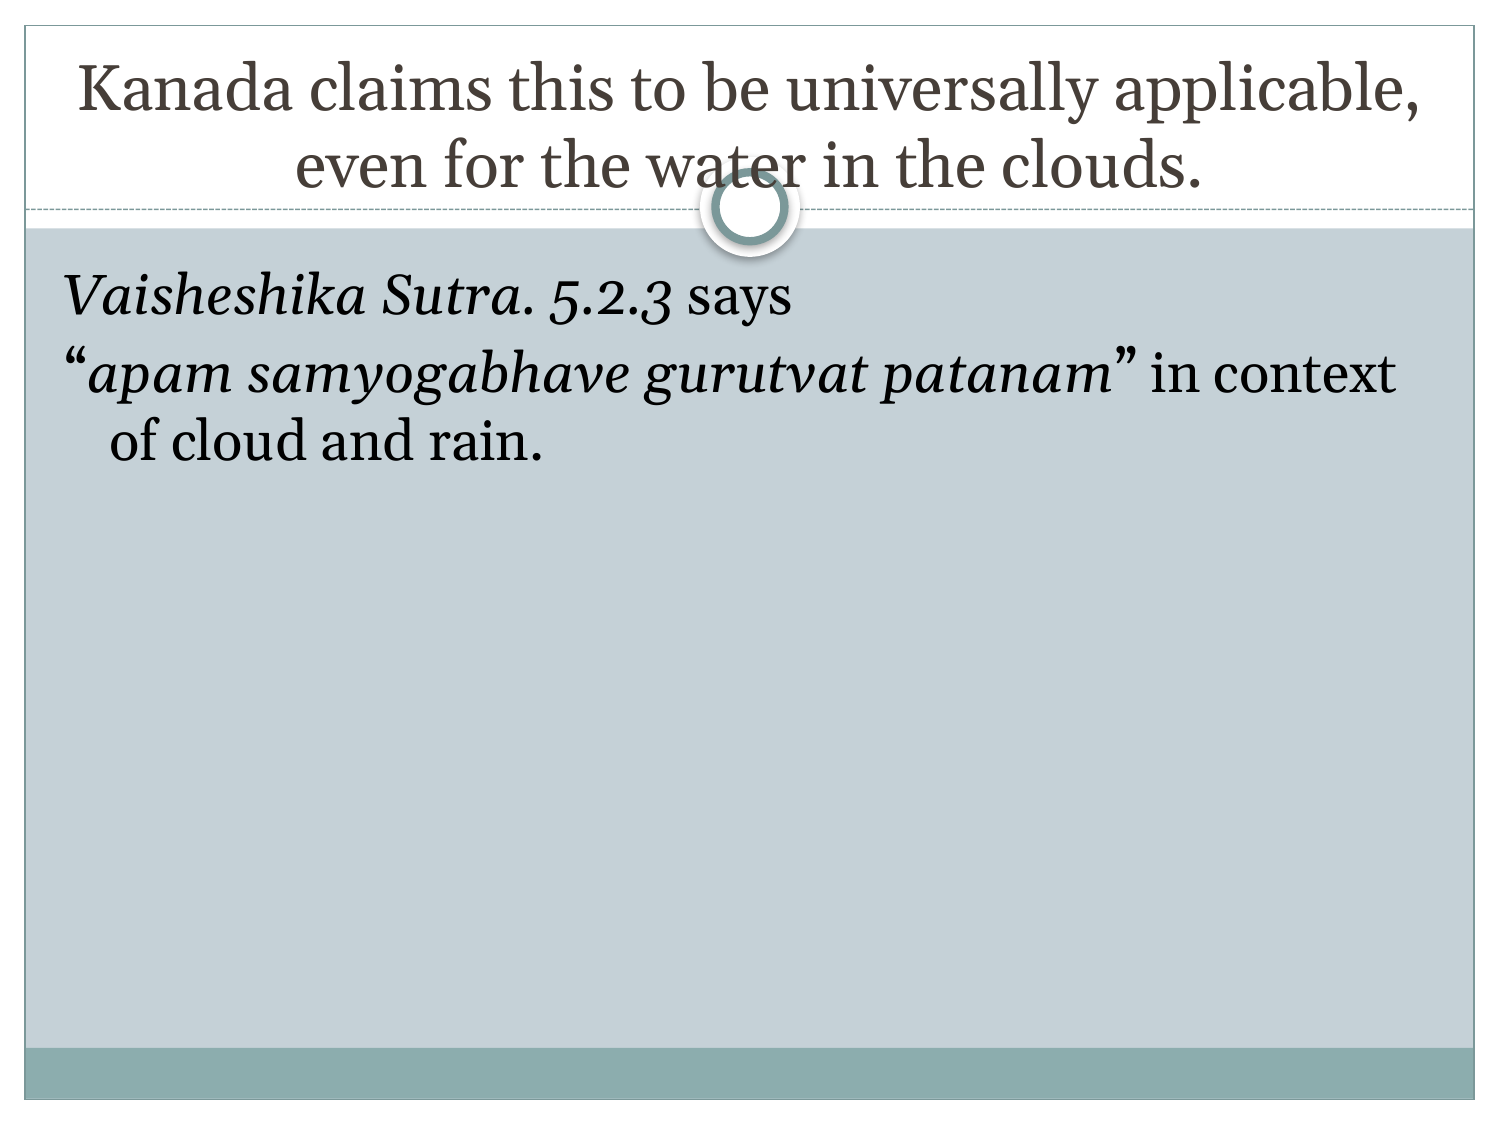

# Kanada claims this to be universally applicable, even for the water in the clouds.
Vaisheshika Sutra. 5.2.3 says
“apam samyogabhave gurutvat patanam” in context of cloud and rain.